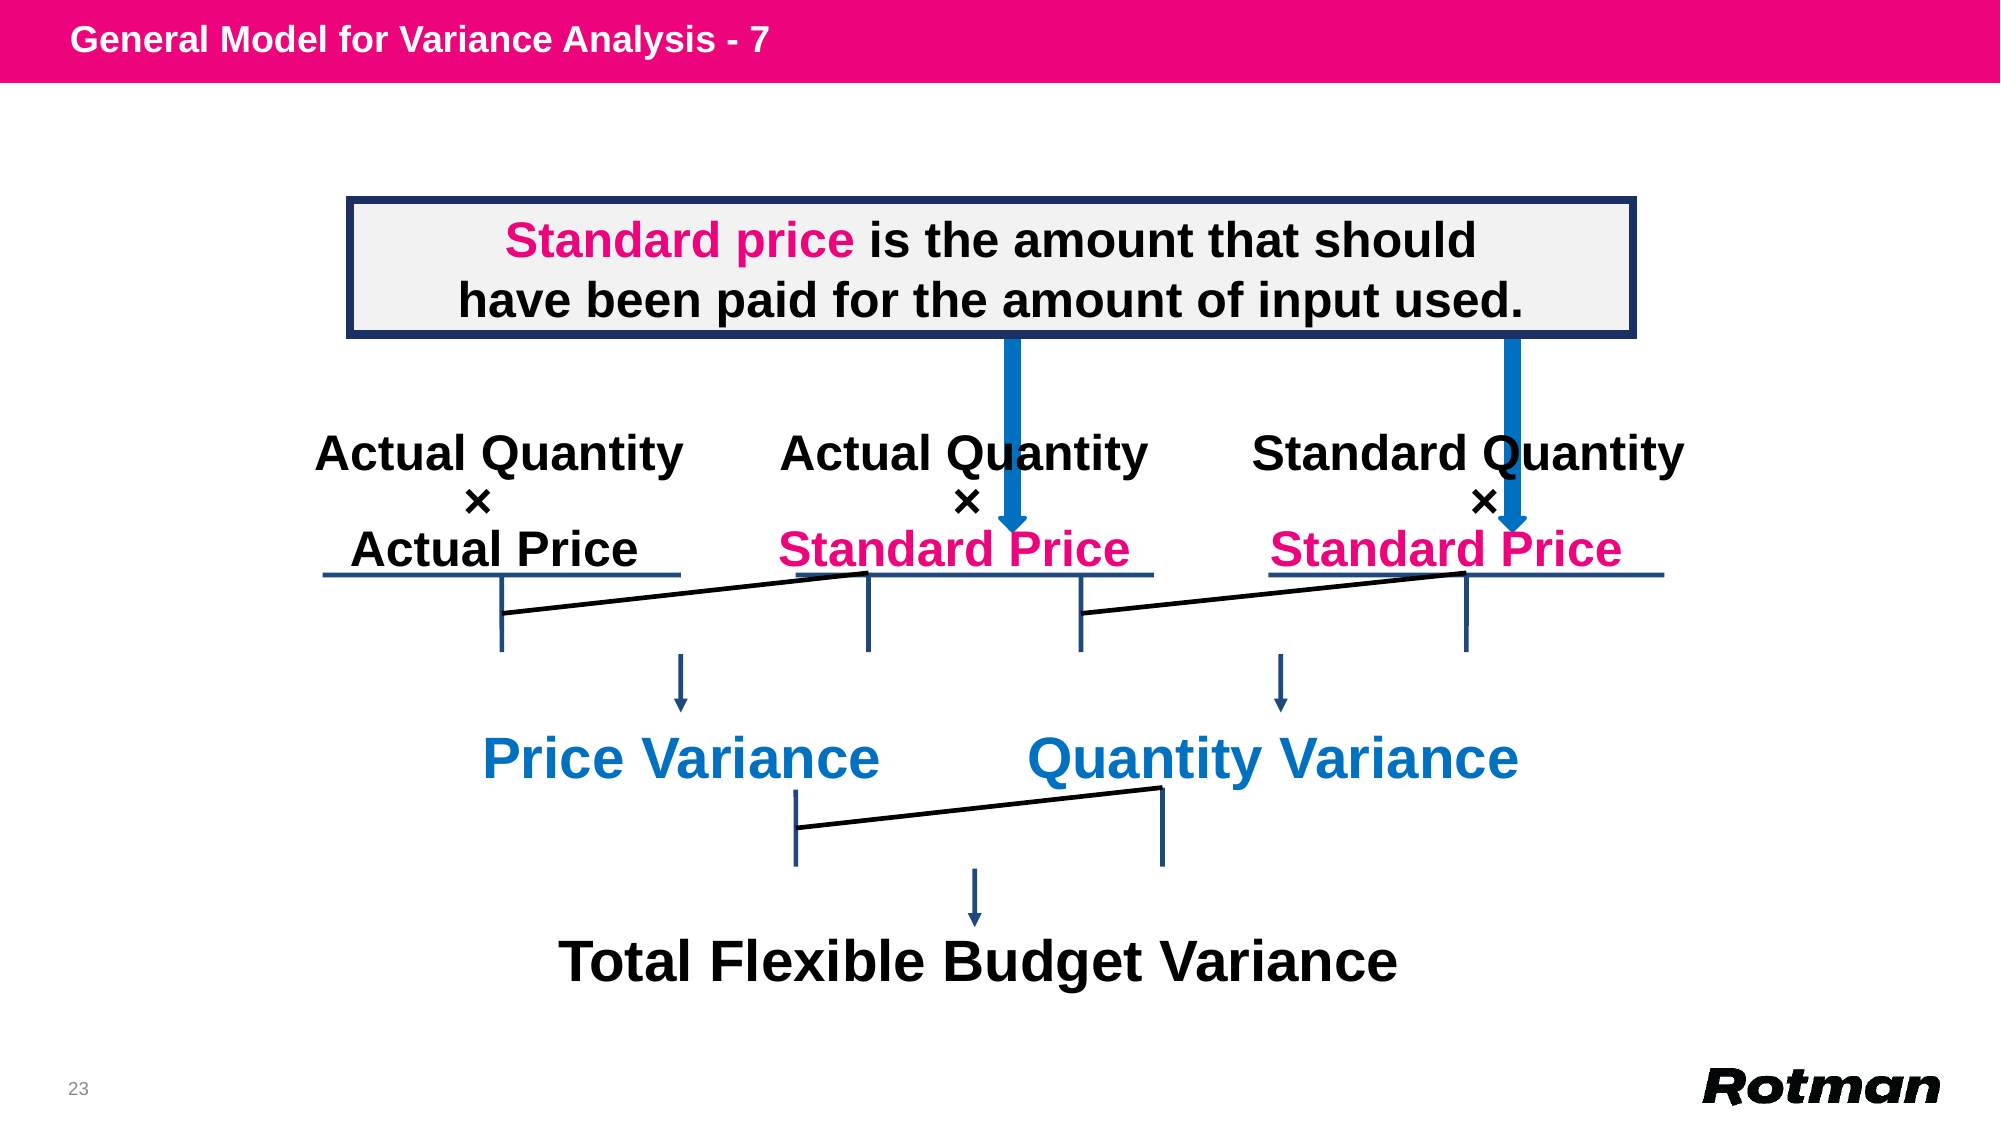

General Model for Variance Analysis - 7
Standard price is the amount that should
have been paid for the amount of input used.

  Actual Quantity       Actual Quantity	    Standard Quantity
            ×                                 ×                                   ×
    Actual Price           Standard Price          Standard Price

Quantity Variance
Price Variance

Total Flexible Budget Variance
23